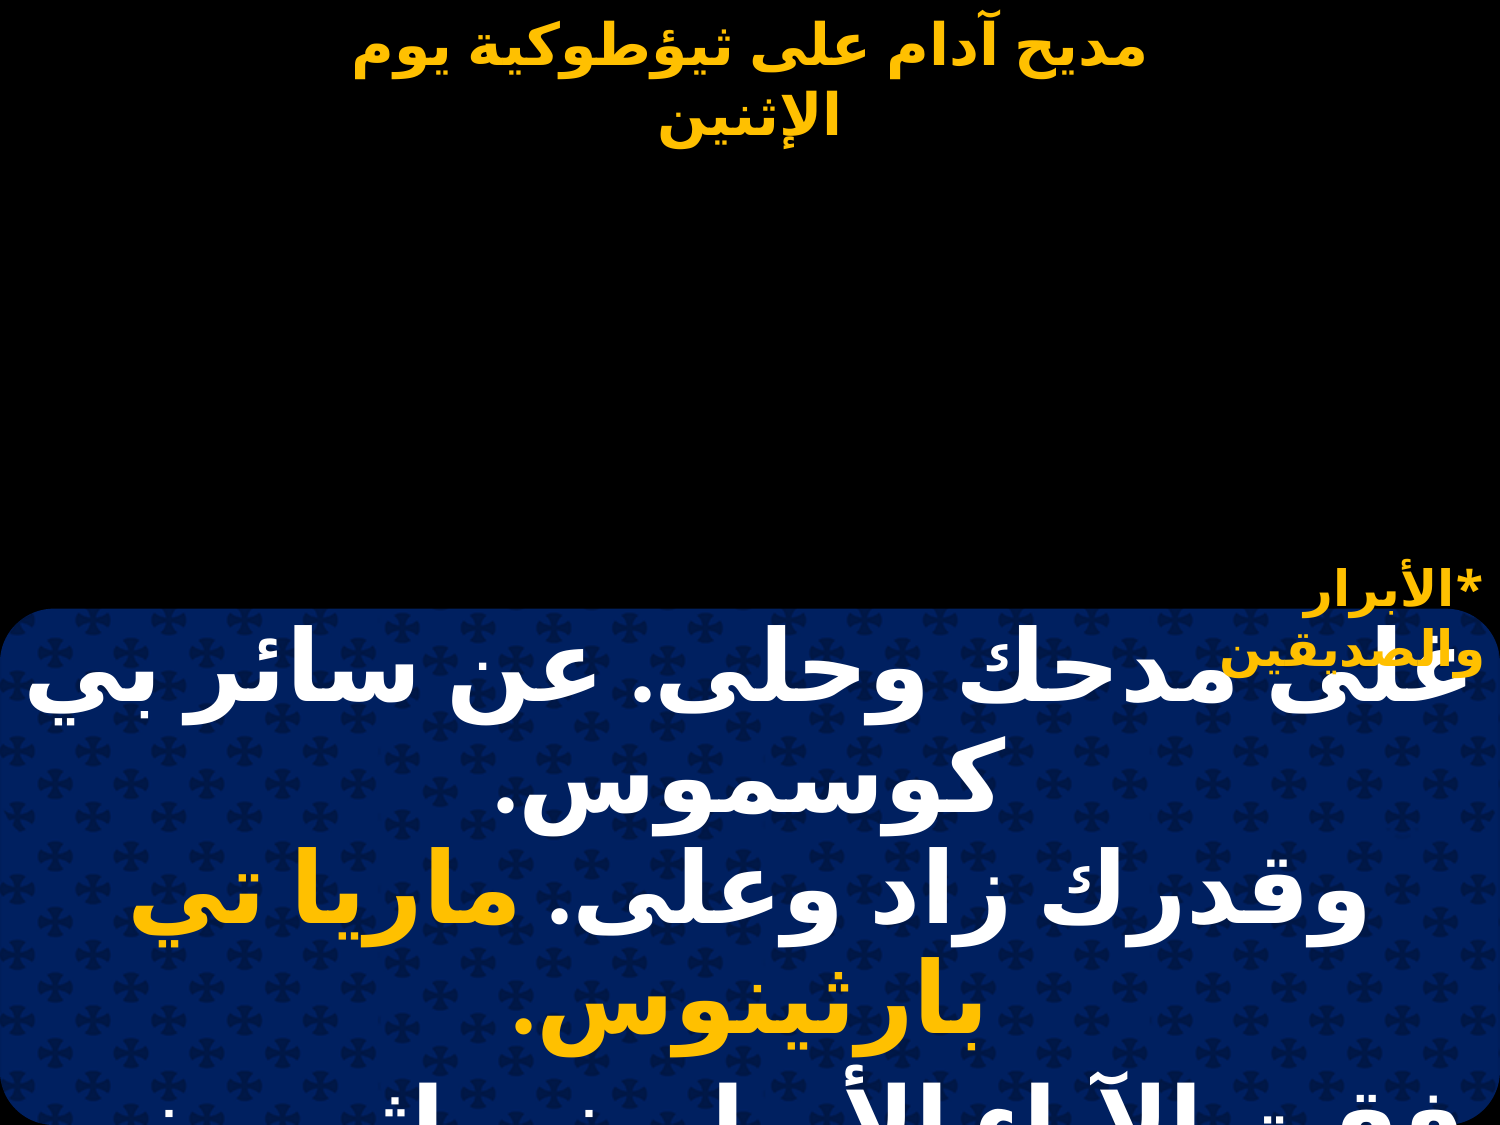

#
*الأبرار والصديقين
| غلى مدحك وحلى. عن سائر بي كوسموس. وقدرك زاد وعلى. ماريا تي بارثينوس. |
| --- |
| فقت الآباء الأبرار. ني إثمي نيم ني ذيكيئوس\*. وعليت فوق المقدار. ماريا تي بارثينوس. |